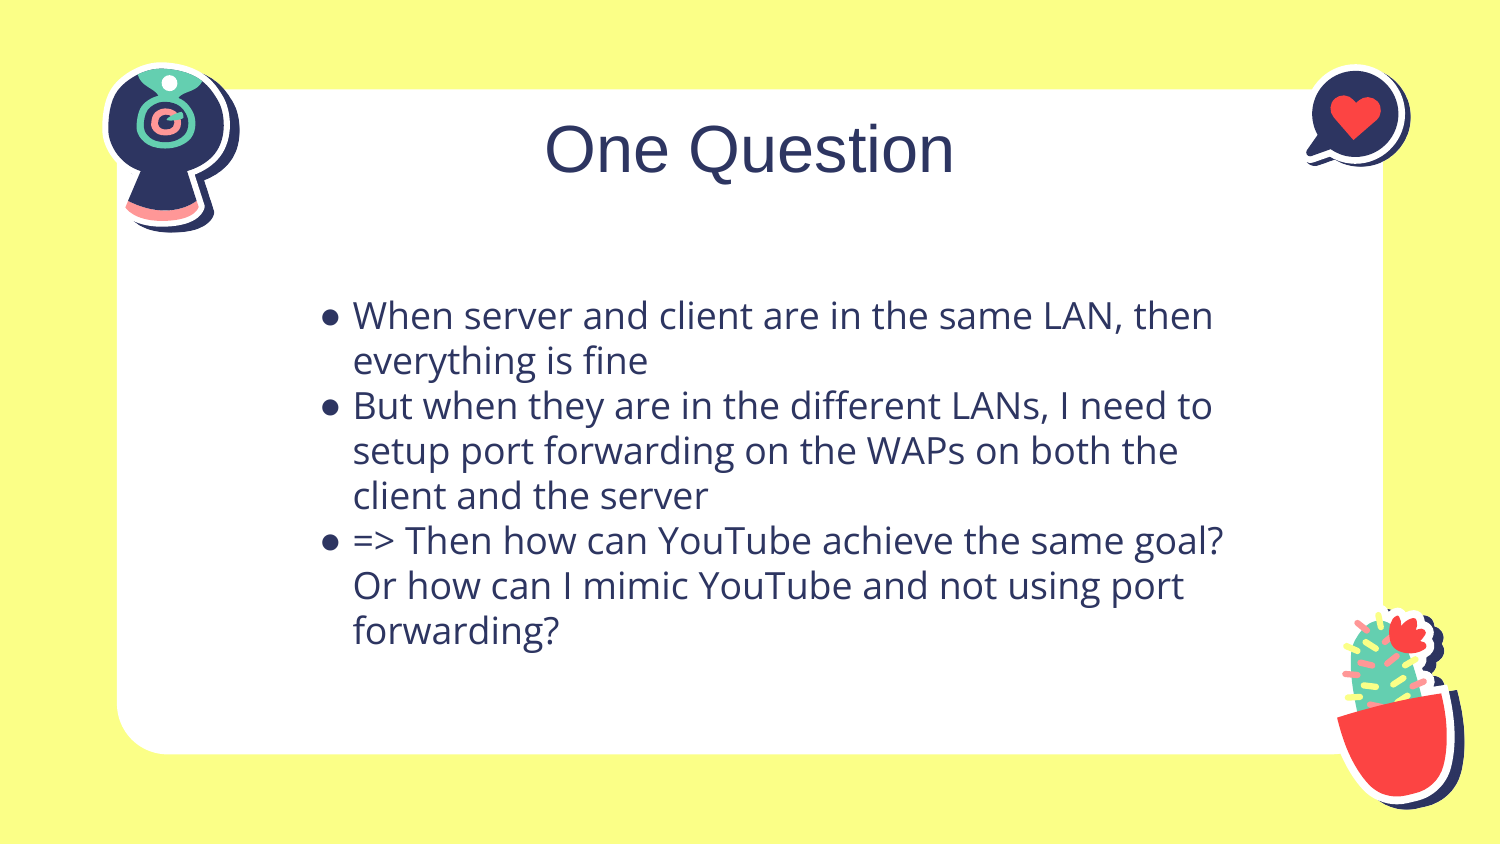

# One Question
When server and client are in the same LAN, then everything is fine
But when they are in the different LANs, I need to setup port forwarding on the WAPs on both the client and the server
=> Then how can YouTube achieve the same goal? Or how can I mimic YouTube and not using port forwarding?